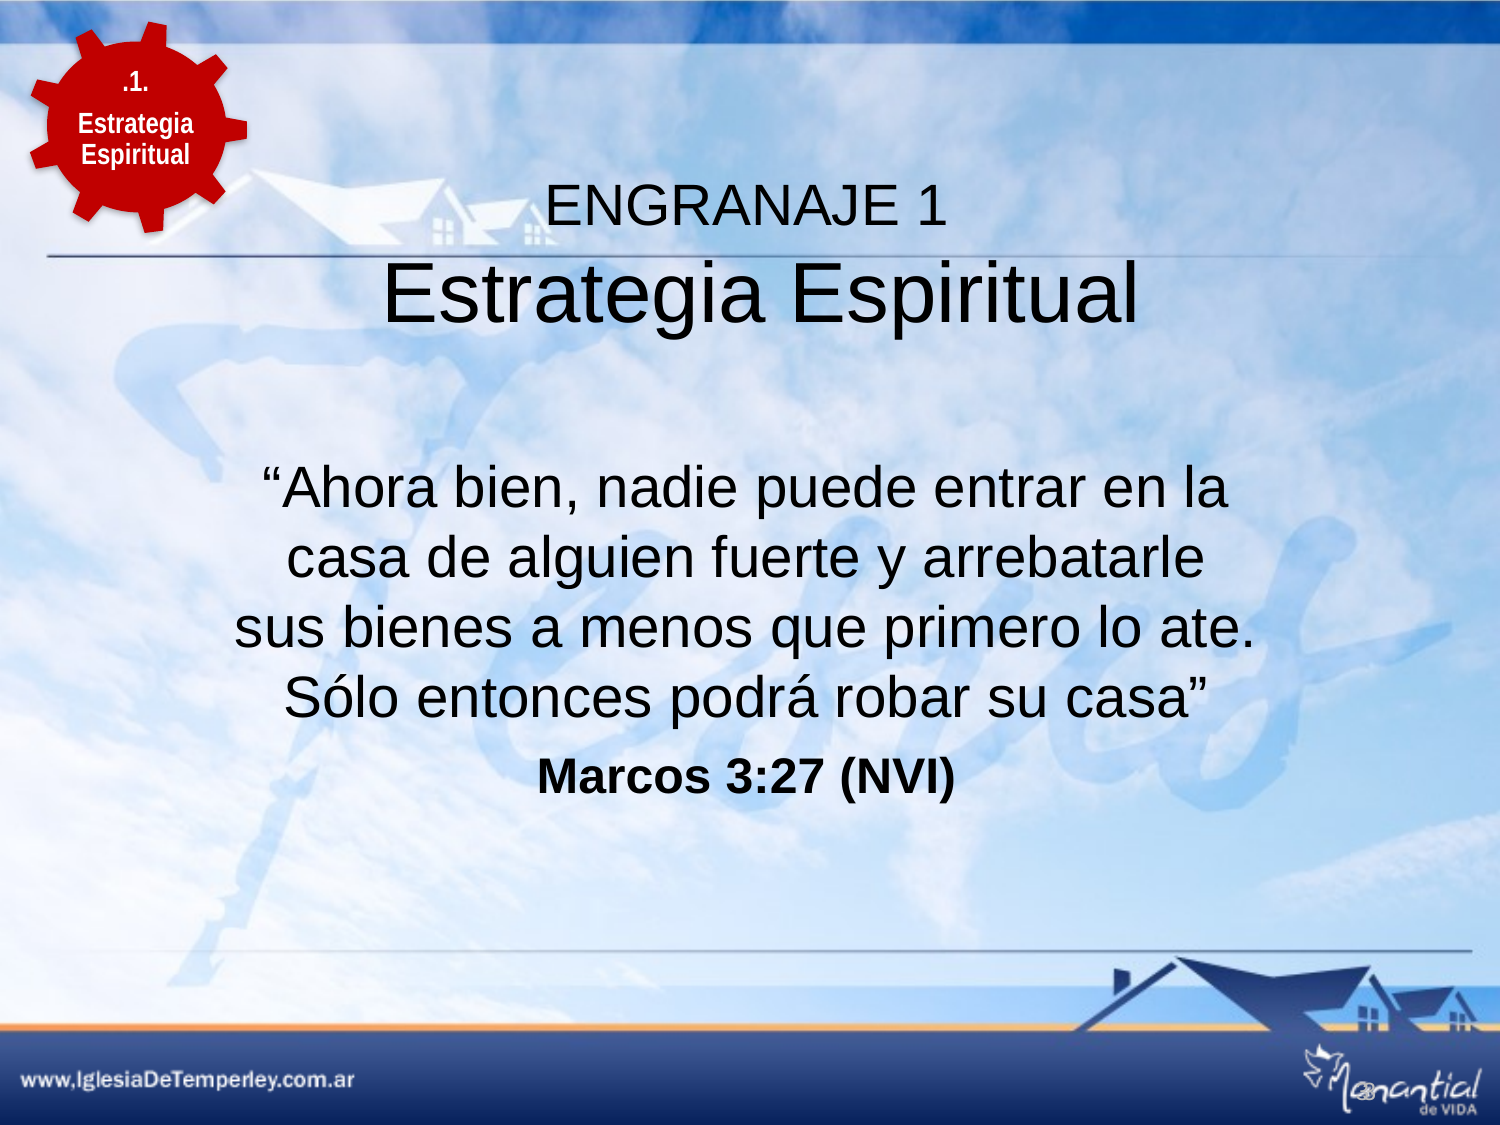

.1.
Estrategia Espiritual
# ENGRANAJE 1 Estrategia Espiritual
“Ahora bien, nadie puede entrar en la casa de alguien fuerte y arrebatarle sus bienes a menos que primero lo ate. Sólo entonces podrá robar su casa”
Marcos 3:27 (NVI)

3
3